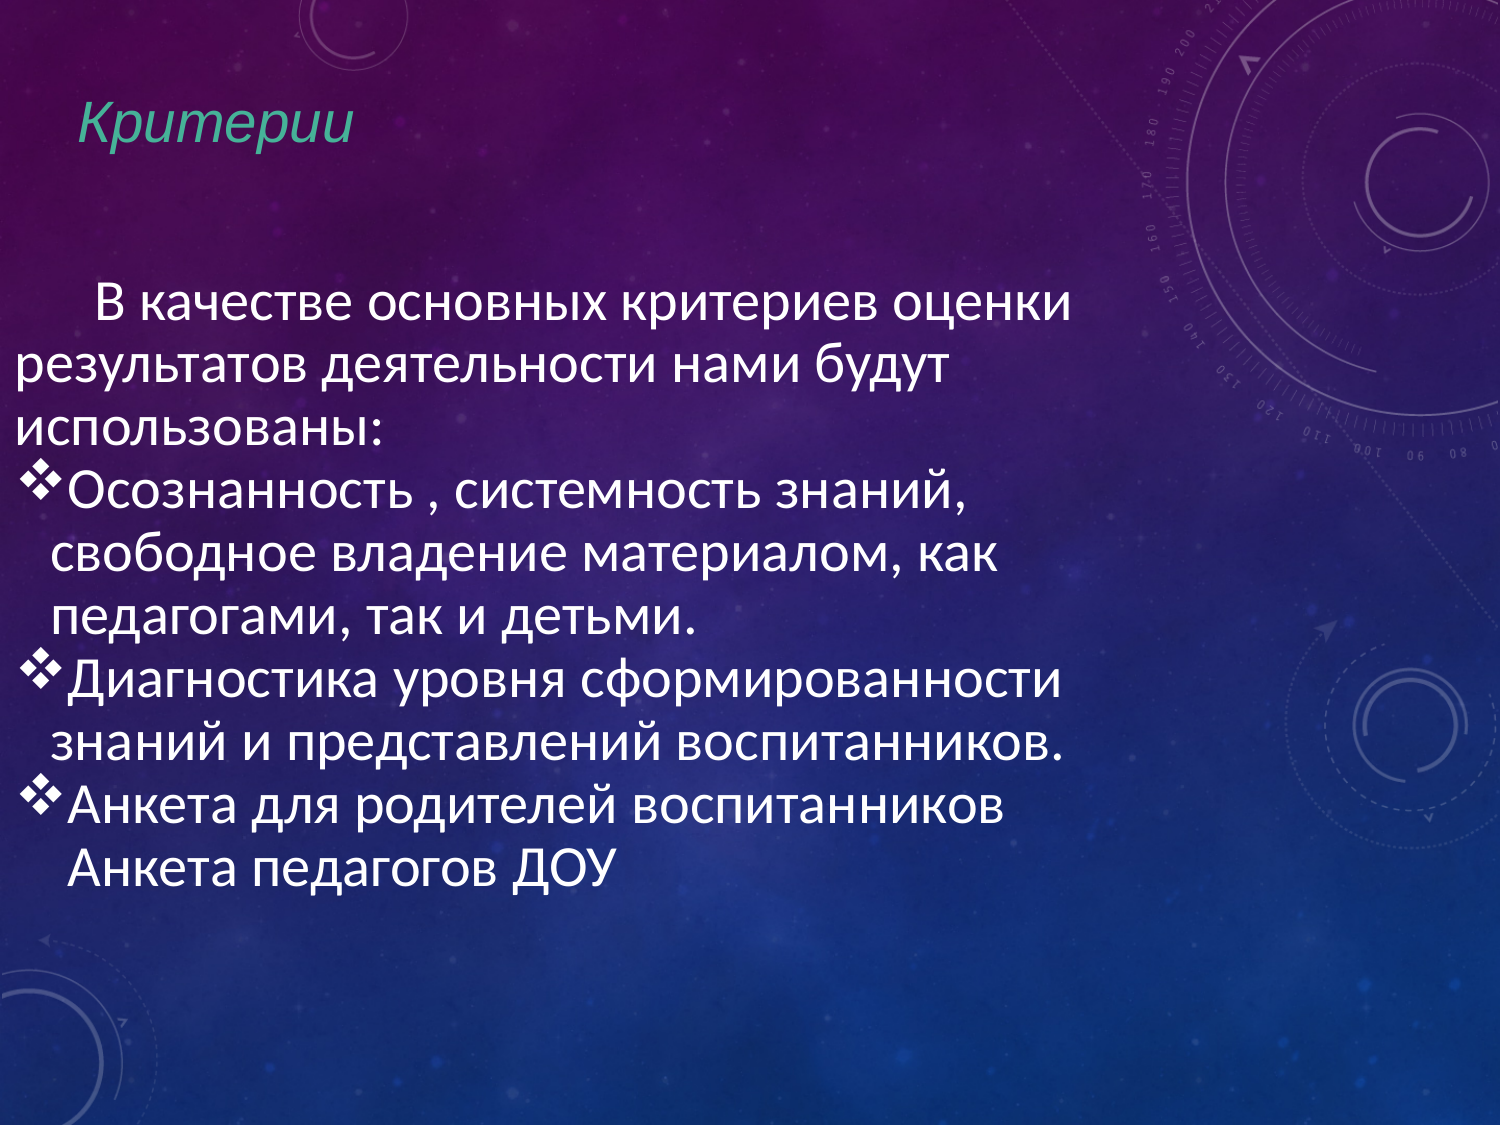

Критерии
      В качестве основных критериев оценки результатов деятельности нами будут использованы:
Осознанность , системность знаний, свободное владение материалом, как педагогами, так и детьми.
Диагностика уровня сформированности знаний и представлений воспитанников.
Анкета для родителей воспитанников
    Анкета педагогов ДОУ